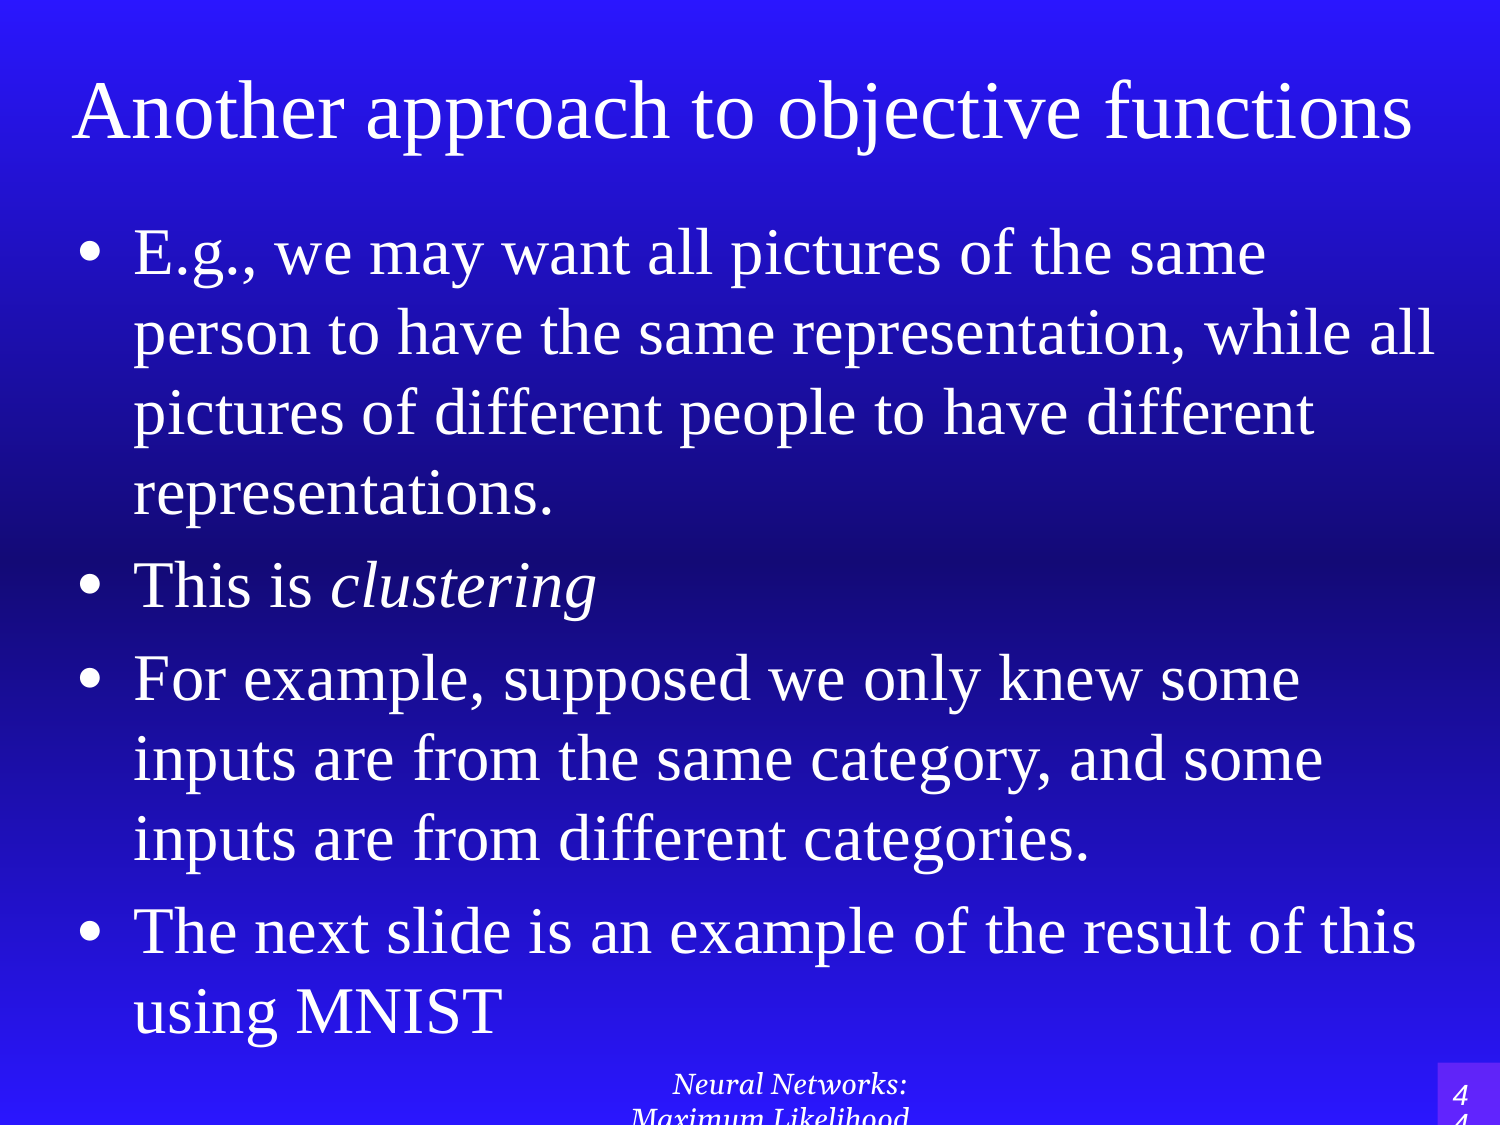

# Another approach to objective functions
E.g., we may want all pictures of the same person to have the same representation, while all pictures of different people to have different representations.
This is clustering
For example, supposed we only knew some inputs are from the same category, and some inputs are from different categories.
The next slide is an example of the result of this using MNIST
44
Neural Networks: Maximum Likelihood